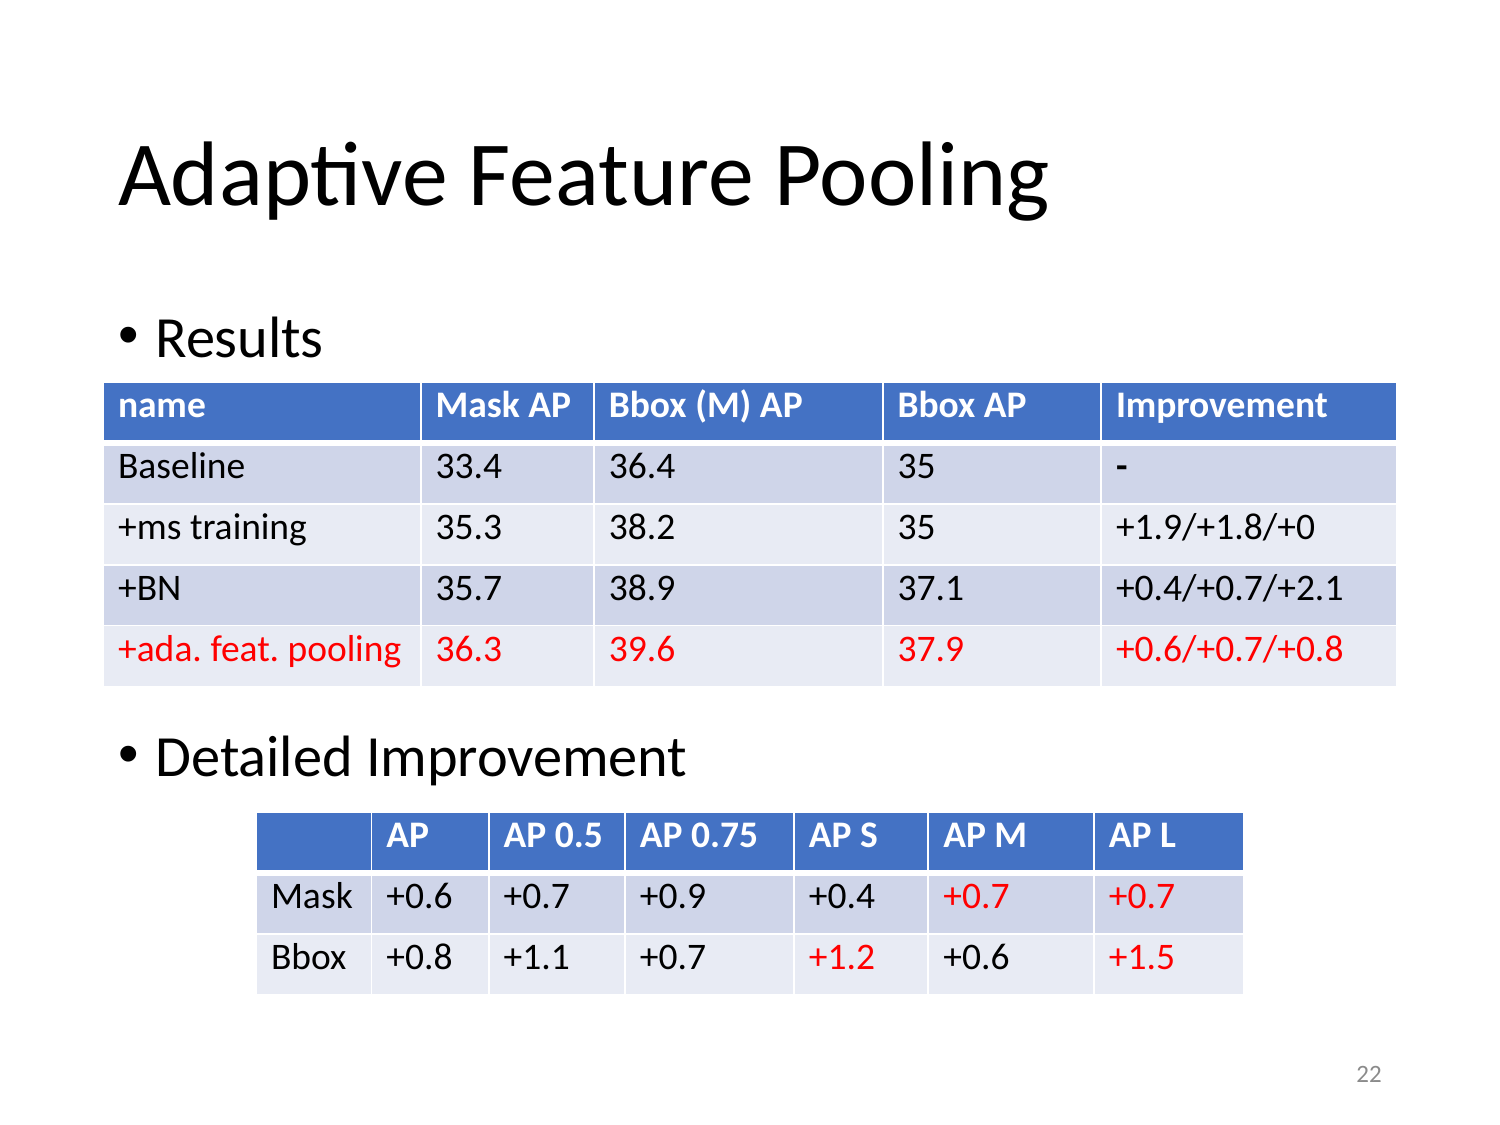

# Adaptive Feature Pooling
Results

Detailed Improvement
| name | Mask AP | Bbox (M) AP | Bbox AP | Improvement |
| --- | --- | --- | --- | --- |
| Baseline | 33.4 | 36.4 | 35 | - |
| +ms training | 35.3 | 38.2 | 35 | +1.9/+1.8/+0 |
| +BN | 35.7 | 38.9 | 37.1 | +0.4/+0.7/+2.1 |
| +ada. feat. pooling | 36.3 | 39.6 | 37.9 | +0.6/+0.7/+0.8 |
|  | AP | AP 0.5 | AP 0.75 | AP S | AP M | AP L |
| --- | --- | --- | --- | --- | --- | --- |
| Mask | +0.6 | +0.7 | +0.9 | +0.4 | +0.7 | +0.7 |
| Bbox | +0.8 | +1.1 | +0.7 | +1.2 | +0.6 | +1.5 |
22